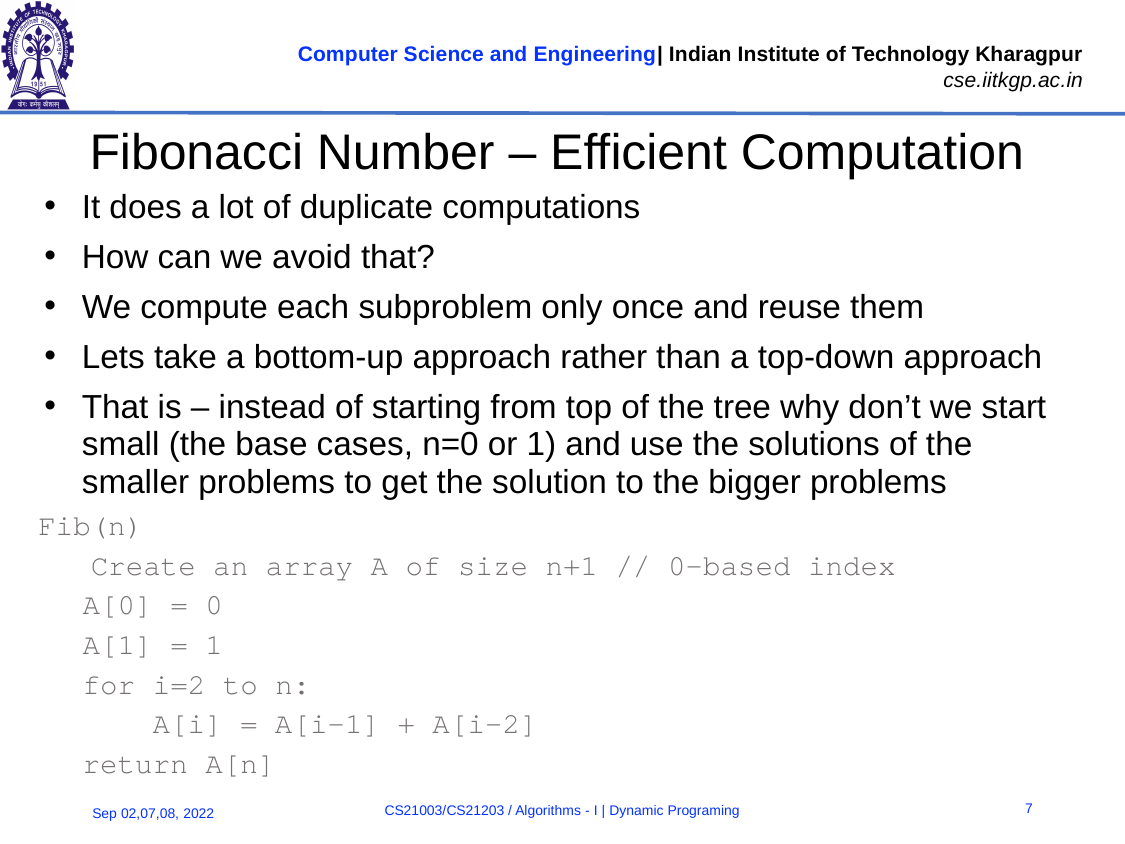

# Fibonacci Number – Efficient Computation
It does a lot of duplicate computations
How can we avoid that?
We compute each subproblem only once and reuse them
Lets take a bottom-up approach rather than a top-down approach
That is – instead of starting from top of the tree why don’t we start small (the base cases, n=0 or 1) and use the solutions of the smaller problems to get the solution to the bigger problems
Fib(n)
   Create an array A of size n+1 // 0-based index
A[0] = 0
A[1] = 1
for i=2 to n:
    A[i] = A[i-1] + A[i-2]
return A[n]
7
CS21003/CS21203 / Algorithms - I | Dynamic Programing
Sep 02,07,08, 2022